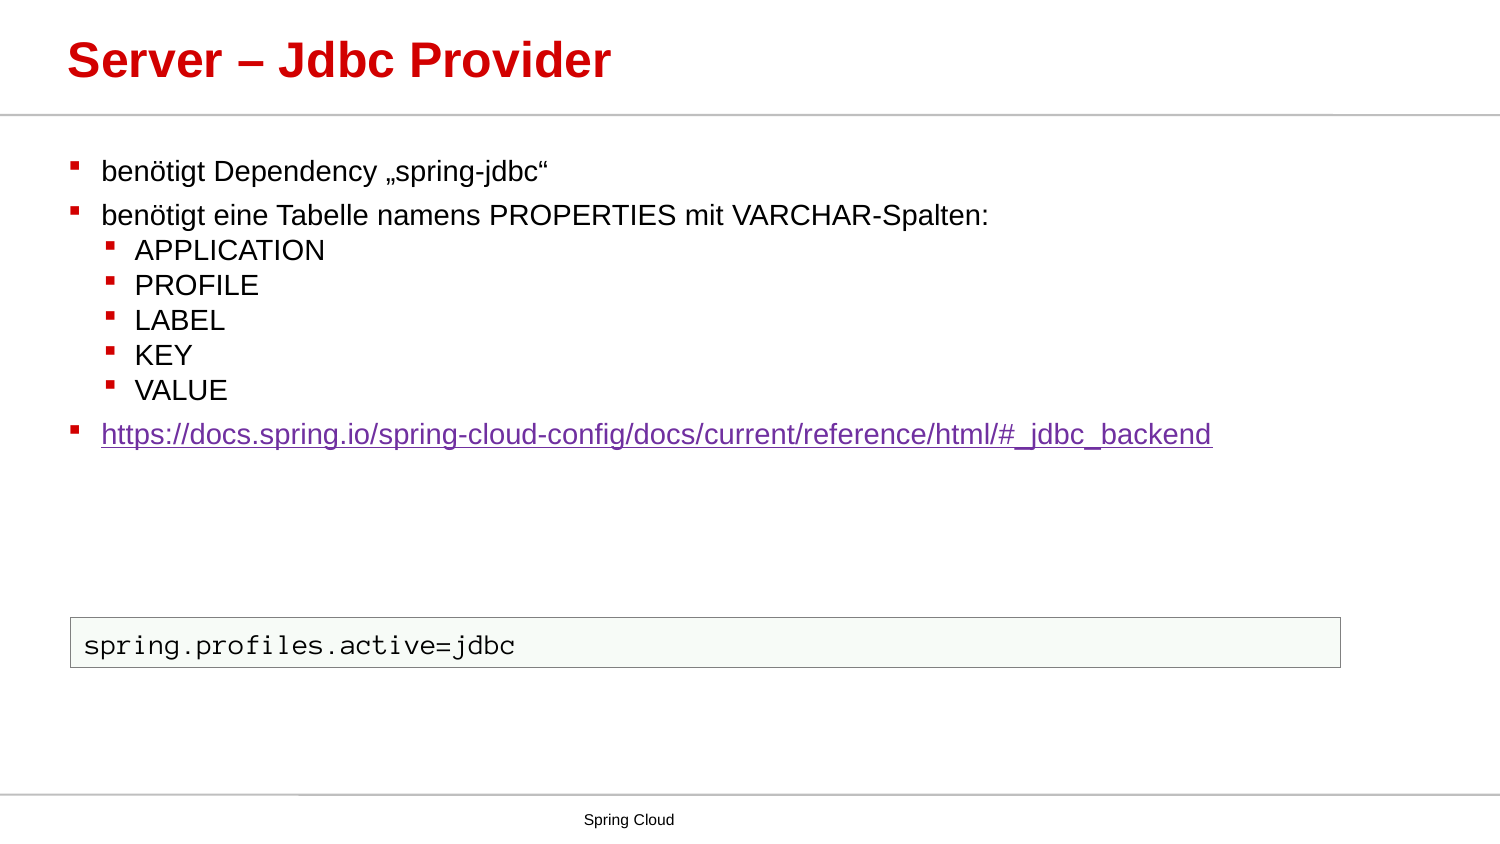

# Server – Jdbc Provider
benötigt Dependency „spring-jdbc“
benötigt eine Tabelle namens PROPERTIES mit VARCHAR-Spalten:
APPLICATION
PROFILE
LABEL
KEY
VALUE
https://docs.spring.io/spring-cloud-config/docs/current/reference/html/#_jdbc_backend

spring.profiles.active=jdbc
Spring Cloud